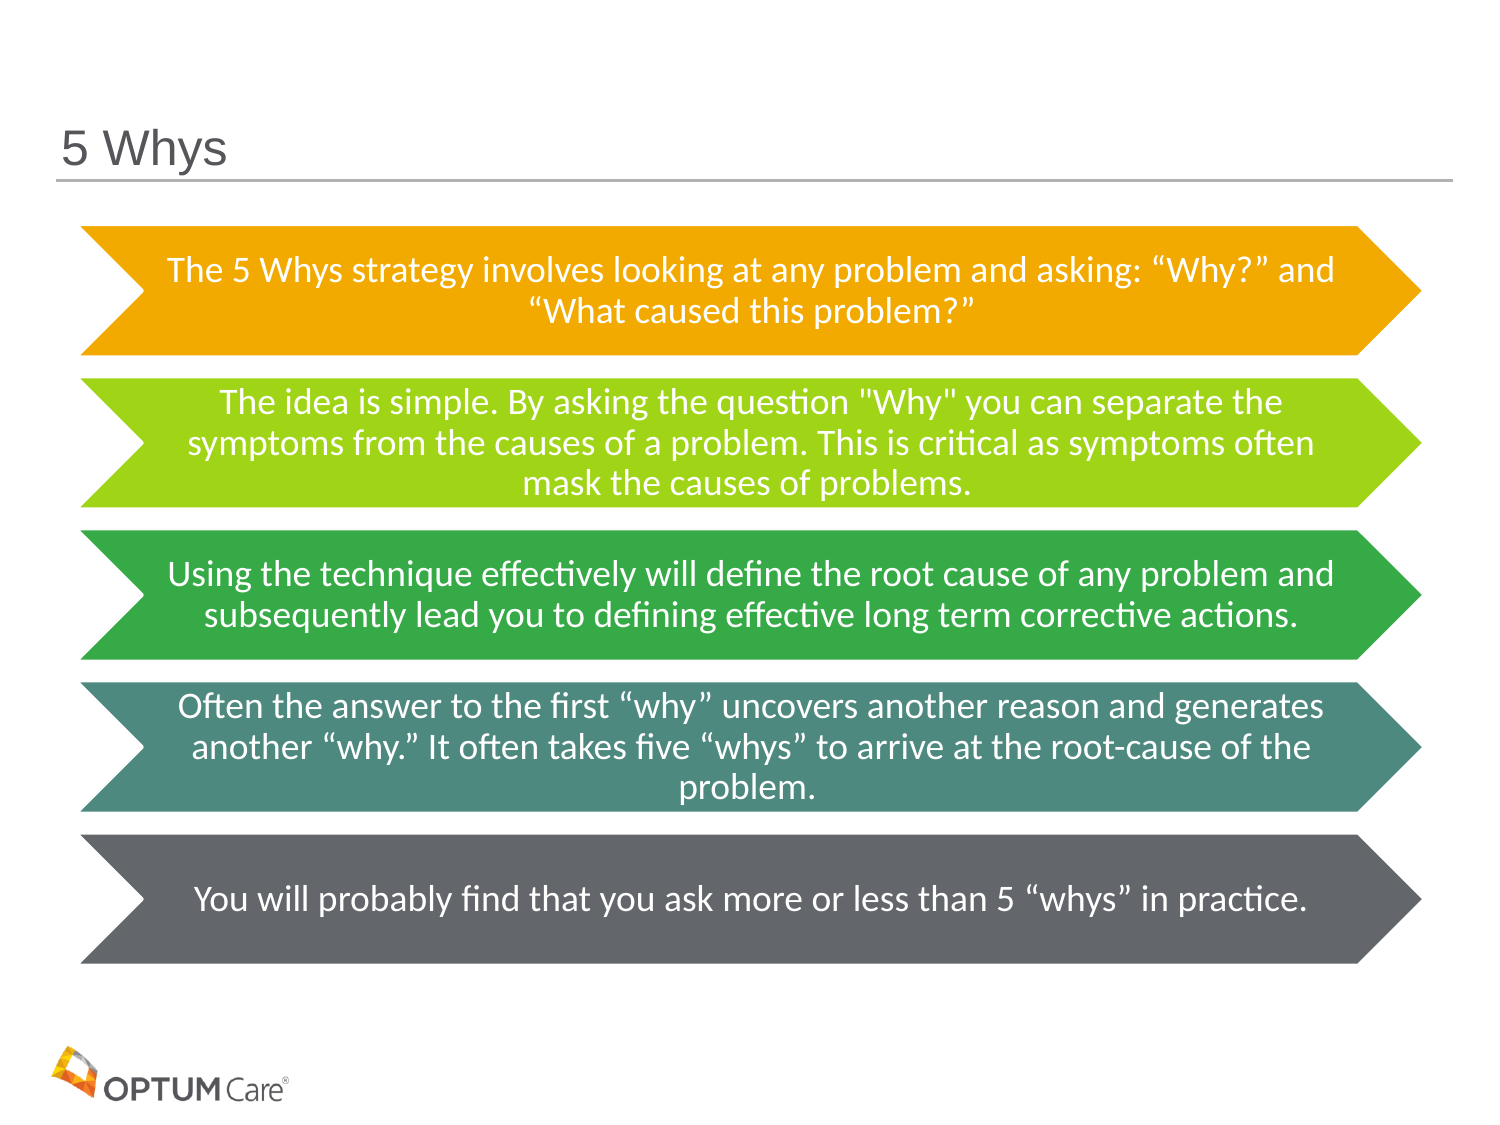

# 5 Whys
The 5 Whys strategy involves looking at any problem and asking: “Why?” and “What caused this problem?”
The idea is simple. By asking the question "Why" you can separate the symptoms from the causes of a problem. This is critical as symptoms often mask the causes of problems.
Using the technique effectively will define the root cause of any problem and subsequently lead you to defining effective long term corrective actions.
Often the answer to the first “why” uncovers another reason and generates another “why.” It often takes five “whys” to arrive at the root-cause of the problem.
You will probably find that you ask more or less than 5 “whys” in practice.